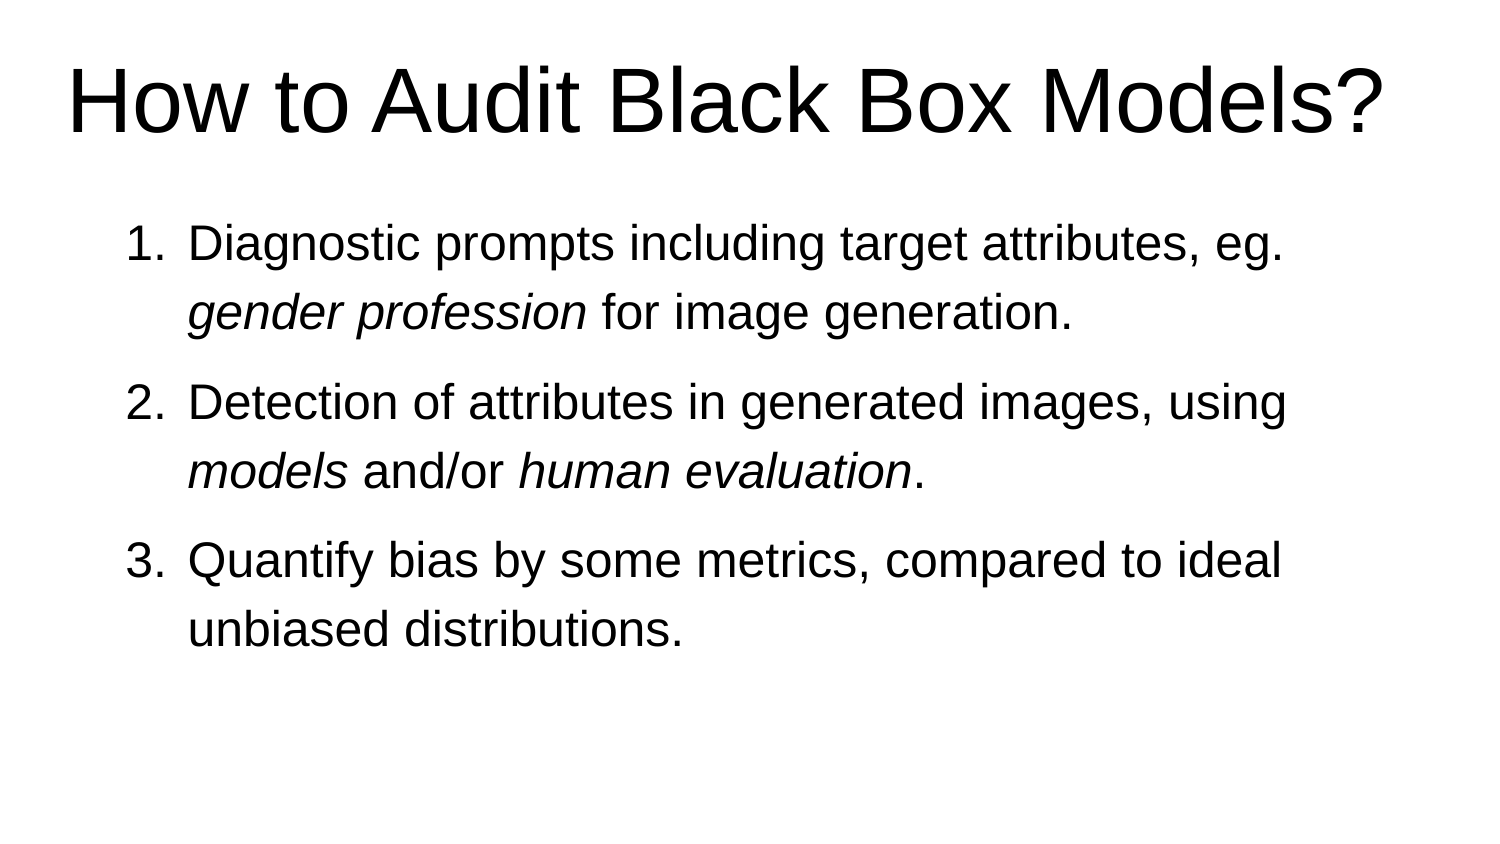

# How to Audit Black Box Models?
Diagnostic prompts including target attributes, eg. gender profession for image generation.
Detection of attributes in generated images, using models and/or human evaluation.
Quantify bias by some metrics, compared to ideal unbiased distributions.